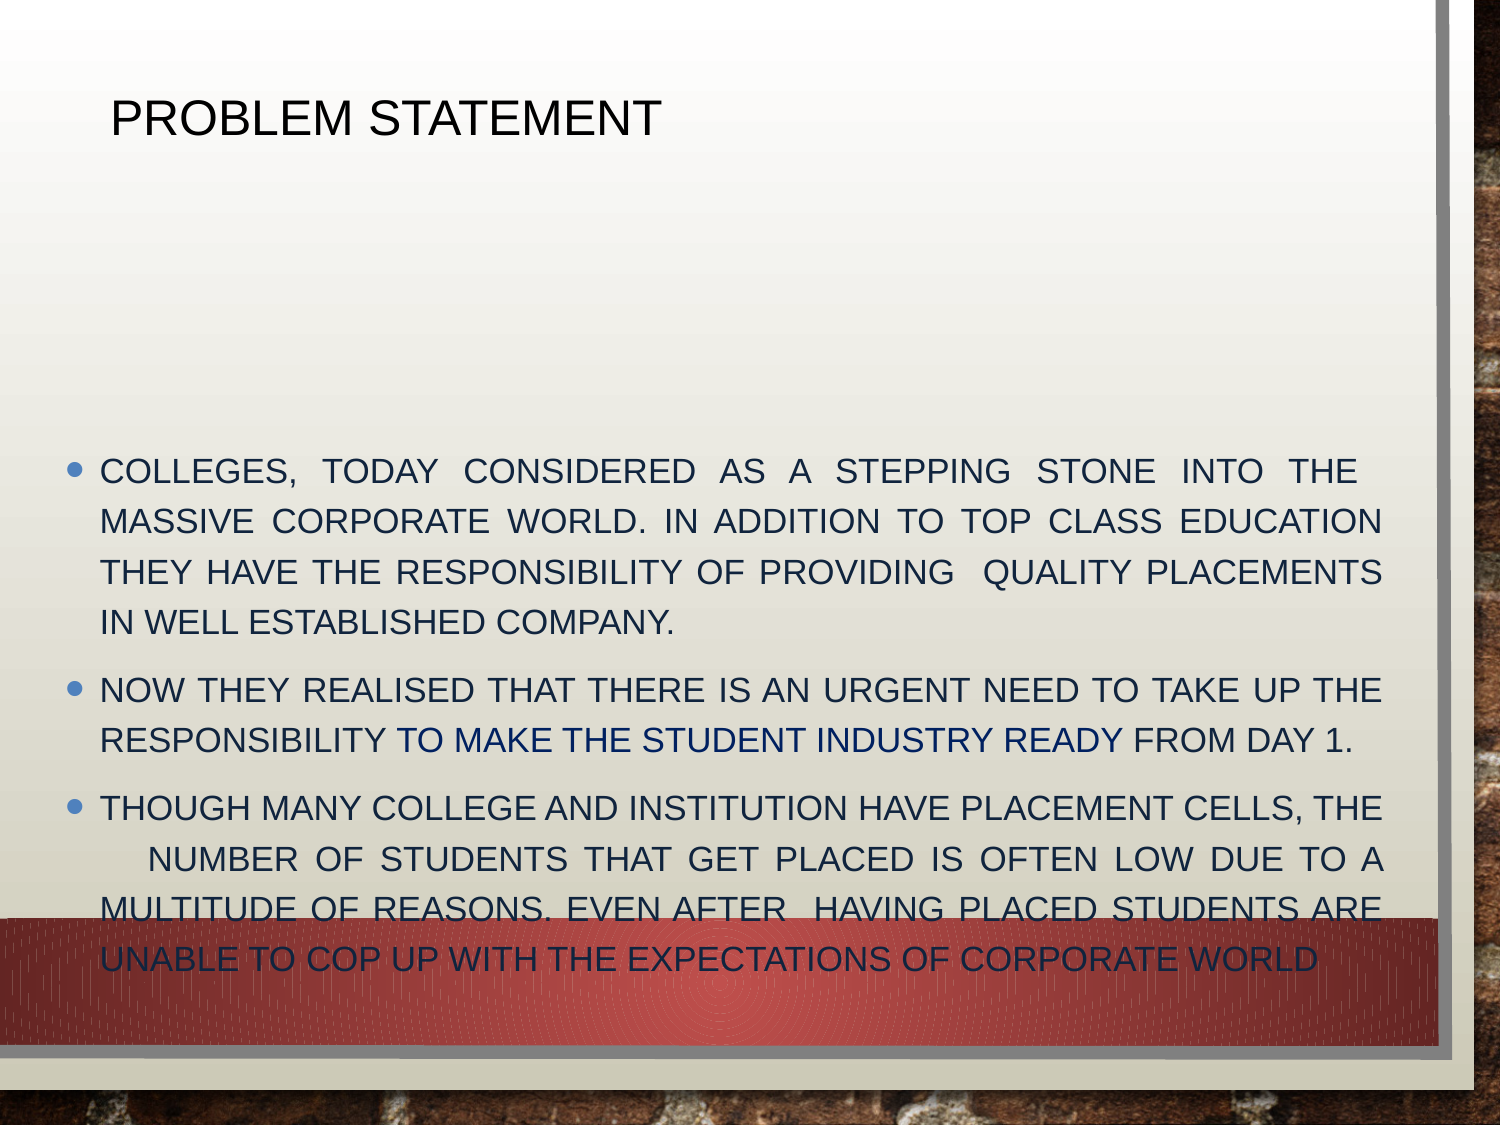

# Problem Statement
Colleges, today considered as a stepping stone into the  massive corporate world. In addition to top class education they have the responsibility of providing  quality placements in well established company.
Now they realised that there is an urgent need to take up the responsibility to make the student industry ready from day 1.
Though many college and institution have placement cells, the    number of students that get placed is often low due to a multitude of reasons. Even after  having placed students are unable to cop up with the expectations of corporate world